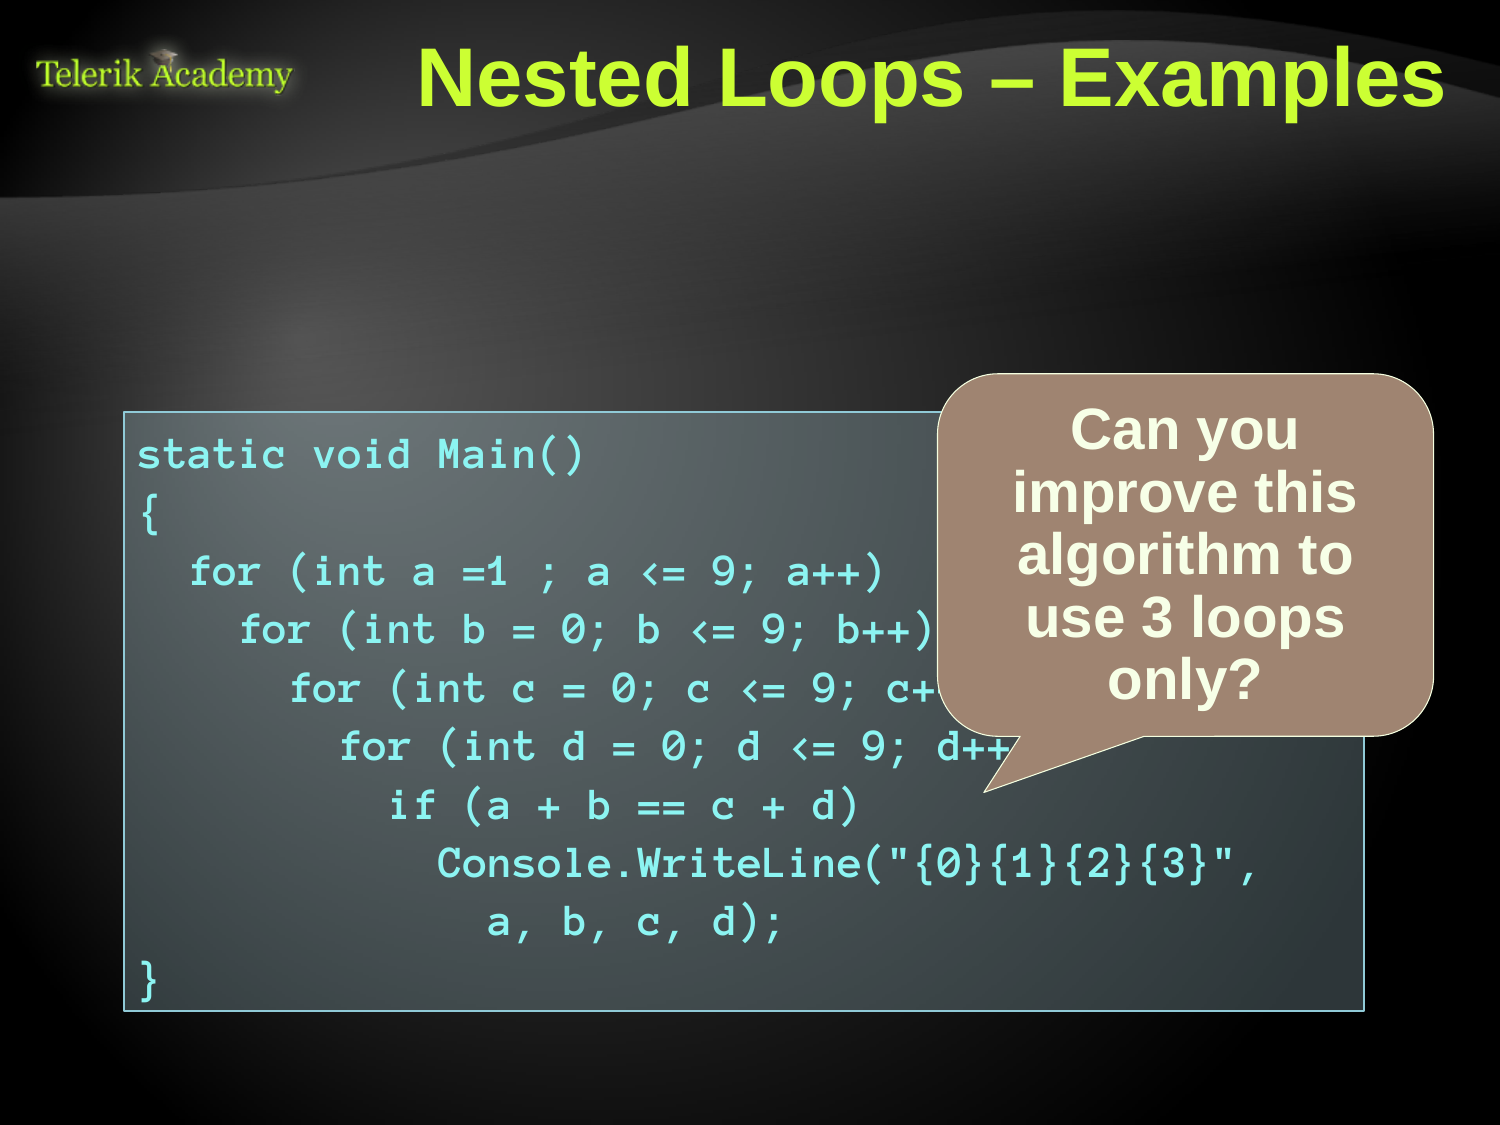

# Nested Loops – Examples
Print all four digit numbers in format ABCD such that A+B = C+D (known as happy numbers)

Can you improve this algorithm to use 3 loops only?
static void Main()
{
  for (int a =1 ; a <= 9; a++)
    for (int b = 0; b <= 9; b++)
      for (int c = 0; c <= 9; c++)
        for (int d = 0; d <= 9; d++)
          if (a + b == c + d)
            Console.WriteLine("{0}{1}{2}{3}",
              a, b, c, d);
}